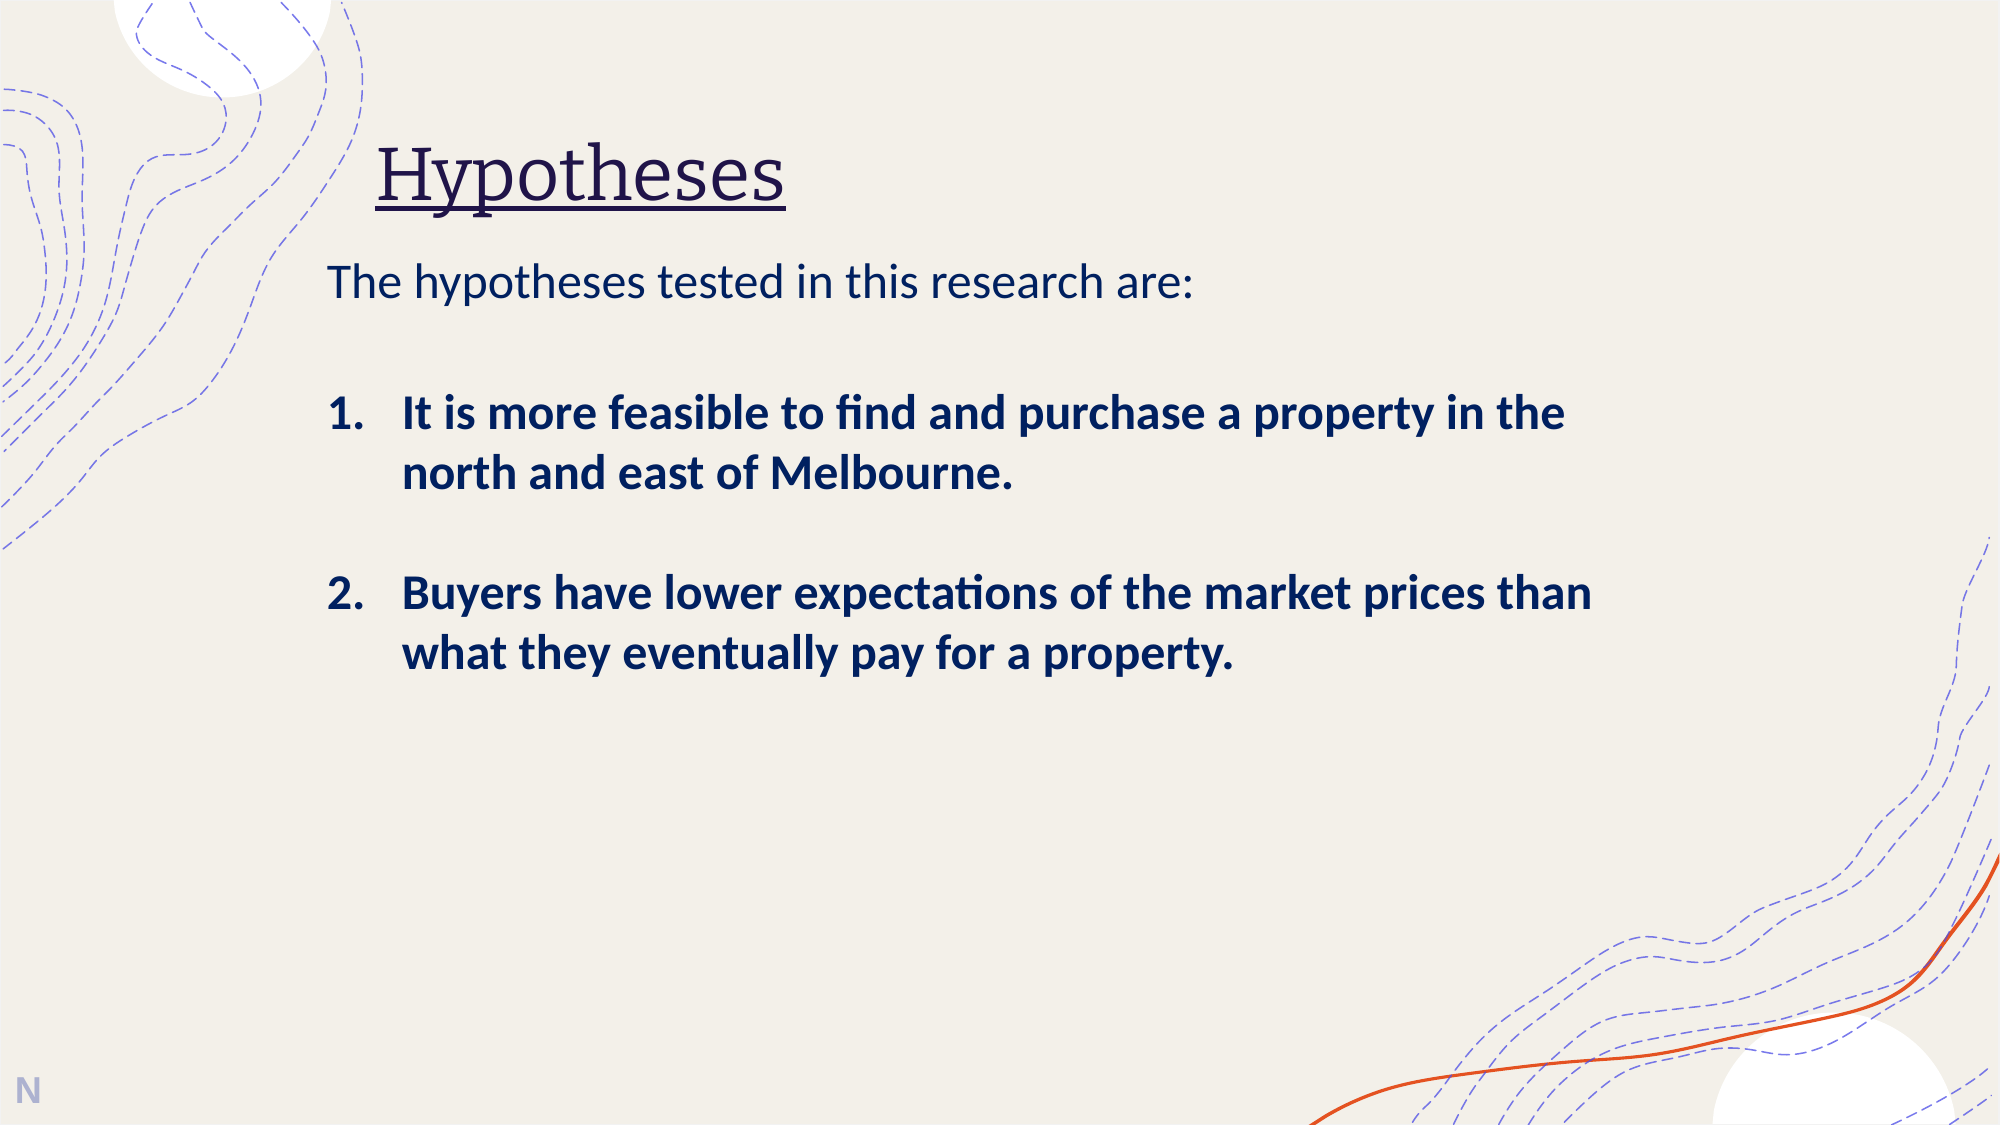

# Hypotheses
The hypotheses tested in this research are:
It is more feasible to find and purchase a property in the north and east of Melbourne.

Buyers have lower expectations of the market prices than what they eventually pay for a property.
N